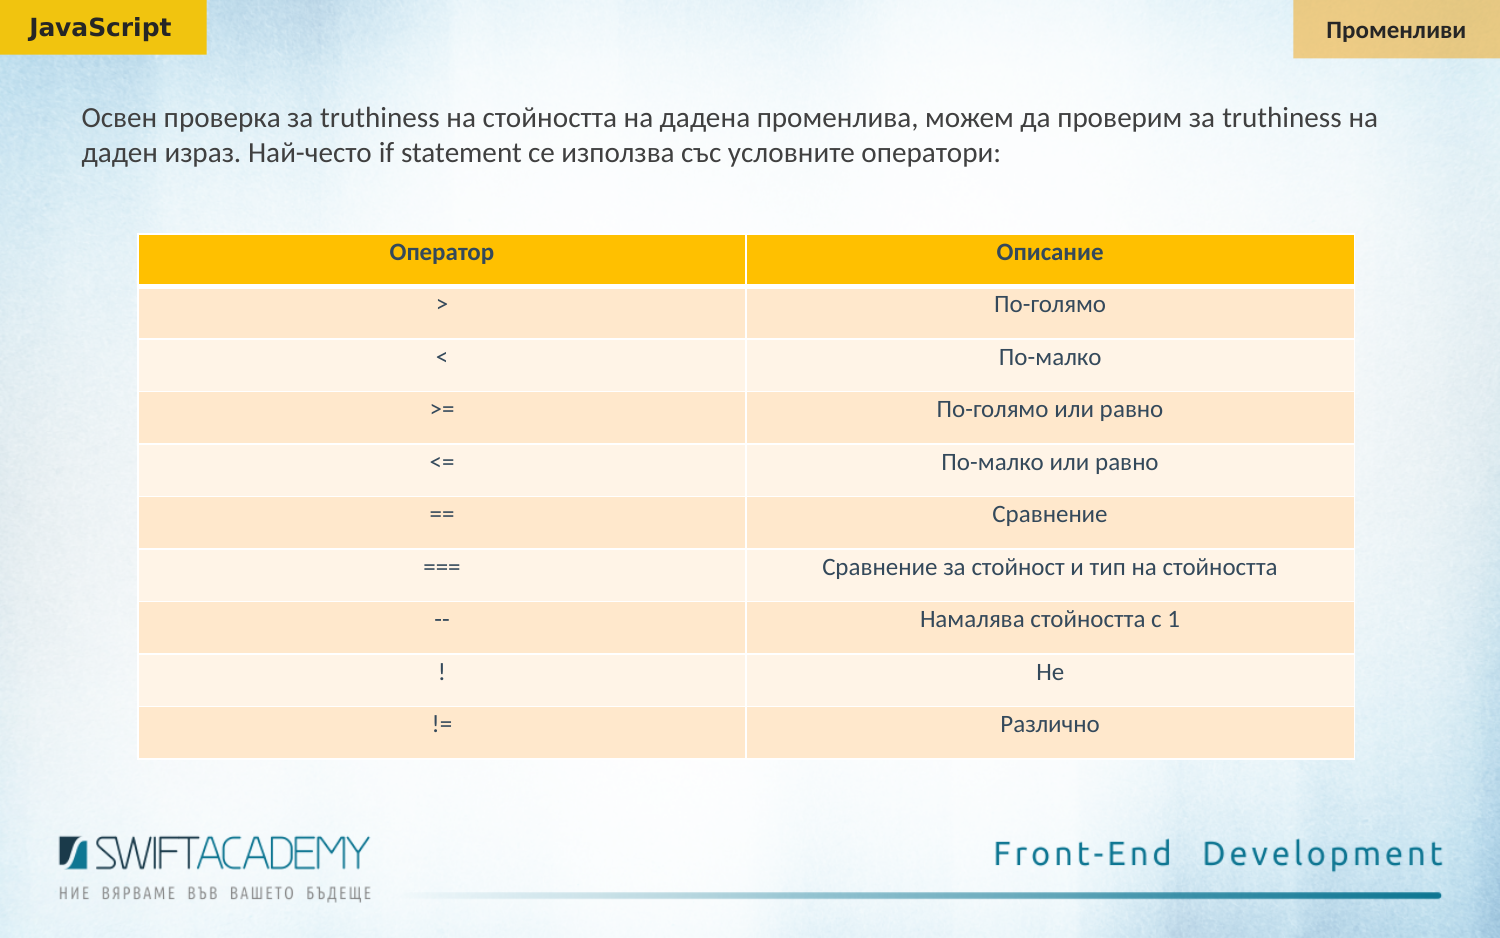

JavaScript
Променливи
Освен проверка за truthiness на стойността на дадена променлива, можем да проверим за truthiness на даден израз. Най-често if statement се използва със условните оператори:
| Оператор | Описание |
| --- | --- |
| > | По-голямо |
| < | По-малко |
| >= | По-голямо или равно |
| <= | По-малко или равно |
| == | Сравнение |
| === | Сравнение за стойност и тип на стойността |
| -- | Намалява стойността с 1 |
| ! | Не |
| != | Различно |